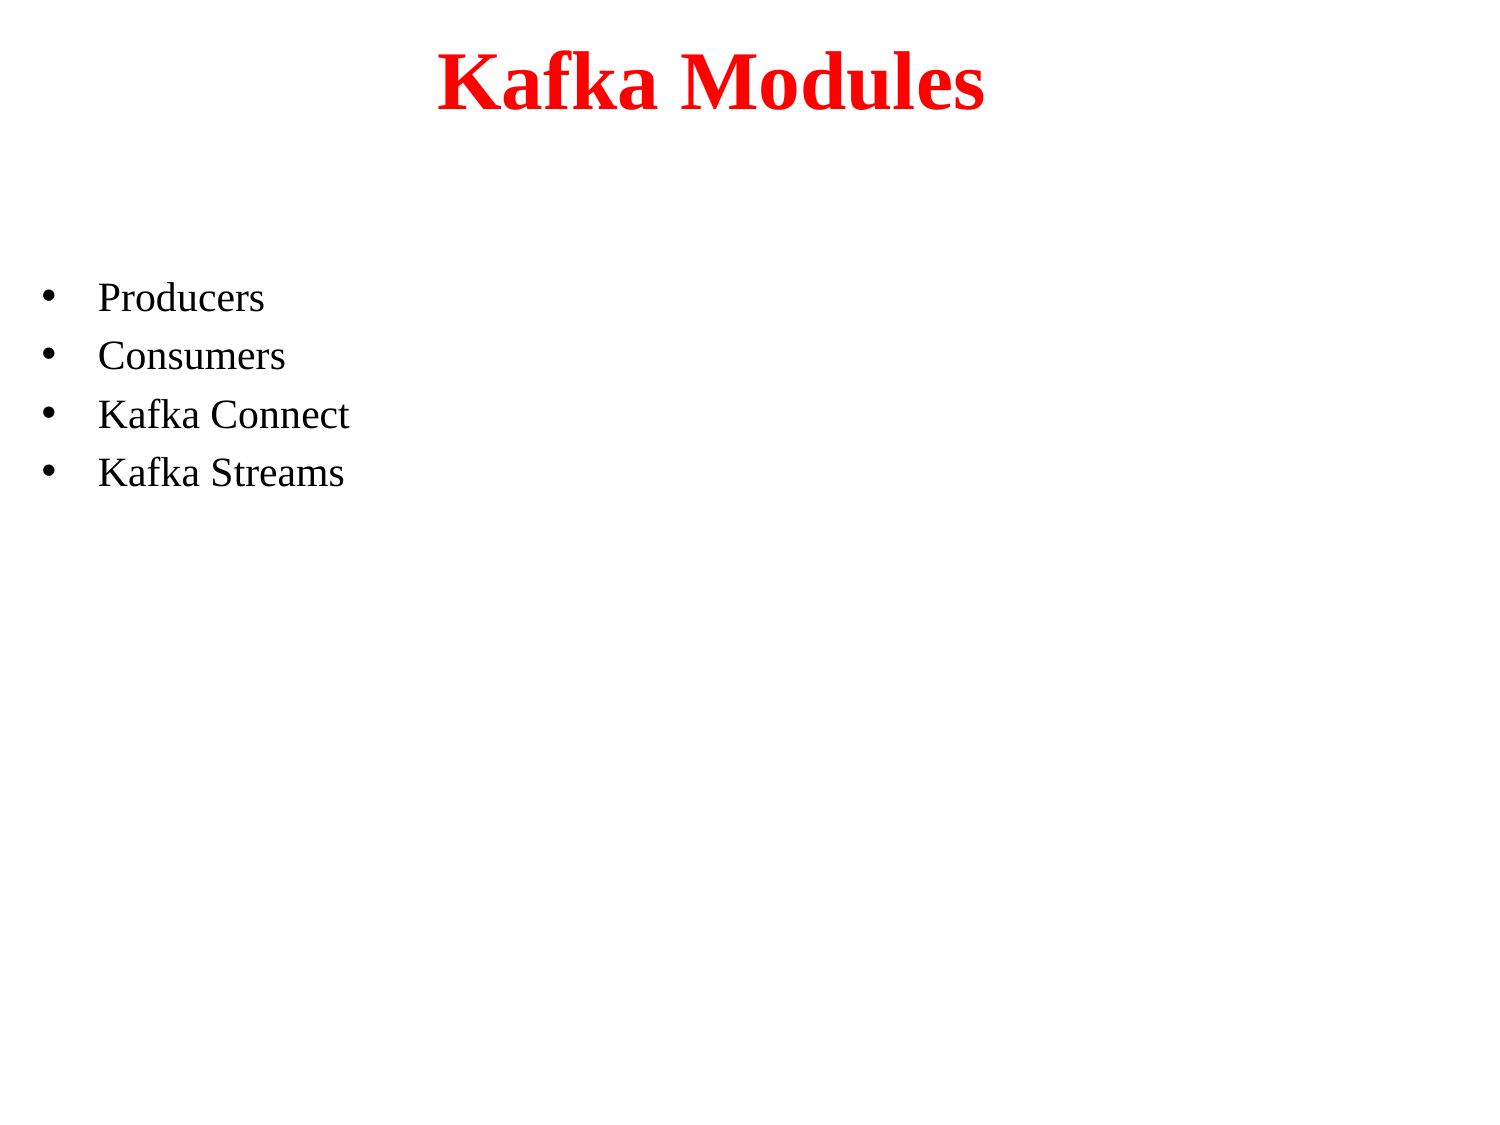

# Kafka Modules
Producers
Consumers
Kafka Connect
Kafka Streams